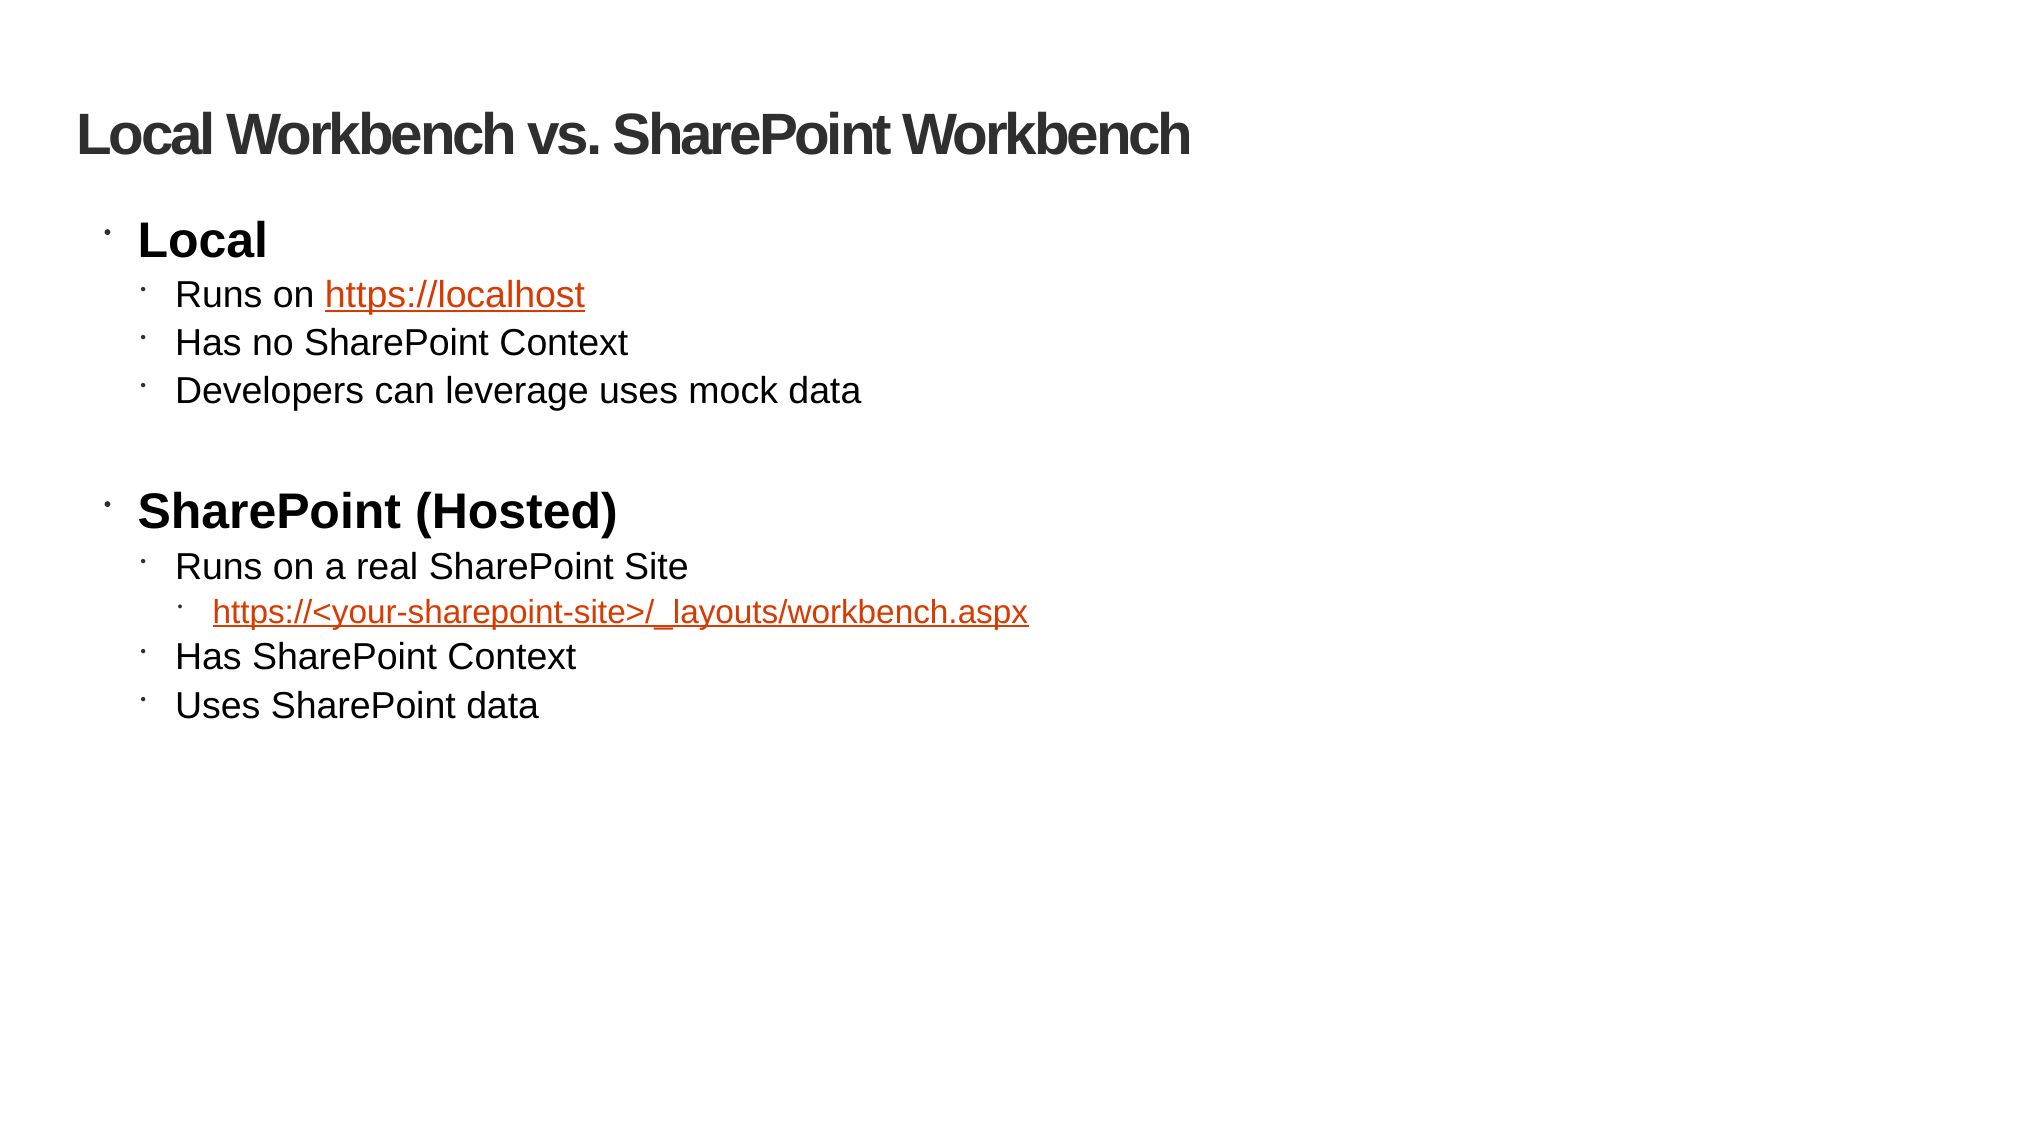

# Local Workbench vs. SharePoint Workbench
Local
Runs on https://localhost
Has no SharePoint Context
Developers can leverage uses mock data

SharePoint (Hosted)
Runs on a real SharePoint Site
https://<your-sharepoint-site>/_layouts/workbench.aspx
Has SharePoint Context
Uses SharePoint data